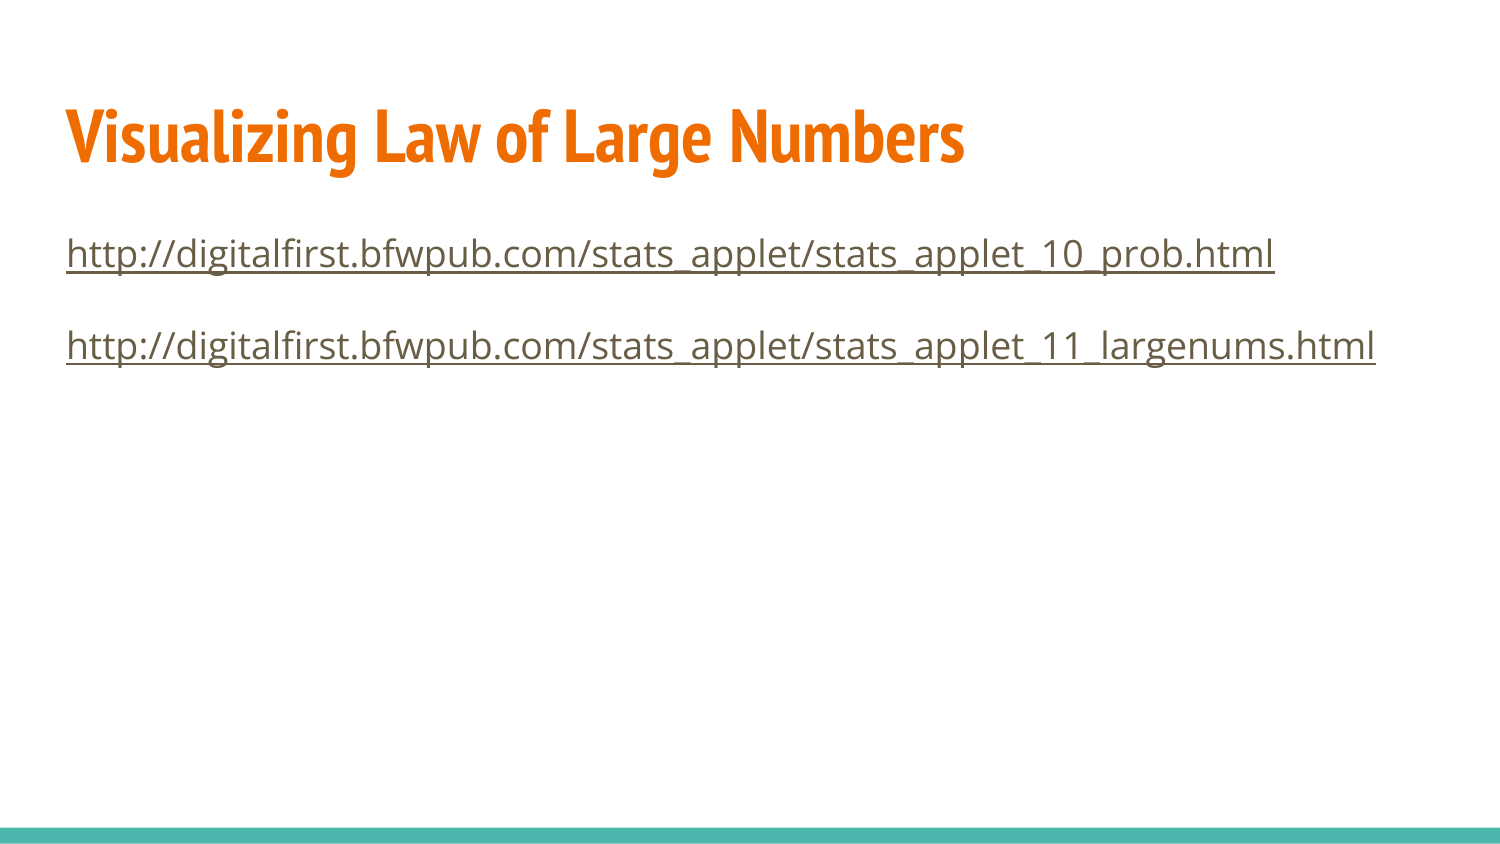

# Visualizing Law of Large Numbers
http://digitalfirst.bfwpub.com/stats_applet/stats_applet_10_prob.html
http://digitalfirst.bfwpub.com/stats_applet/stats_applet_11_largenums.html